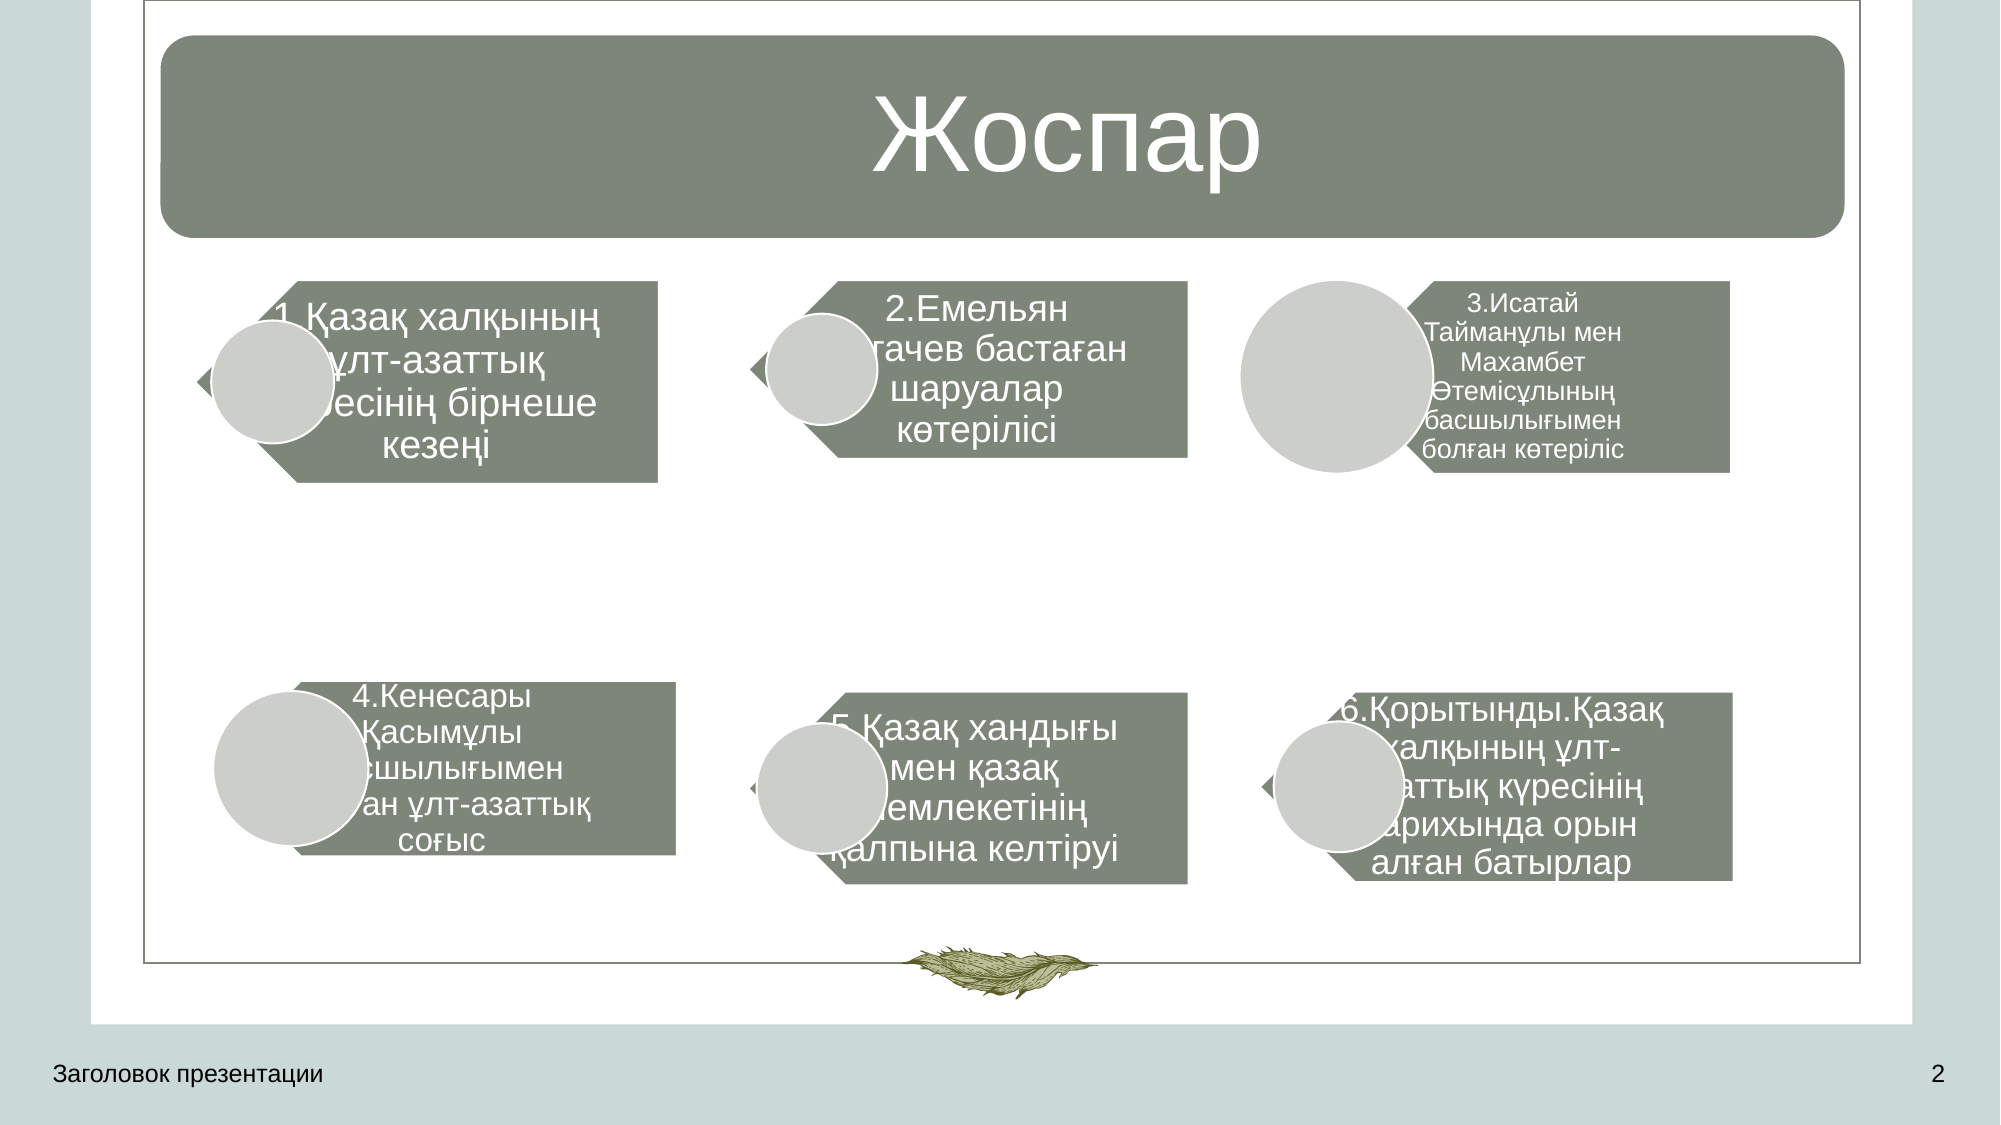

Жоспар
1.Қазақ халқының ұлт-азаттық күресінің бірнеше кезеңі
2.Емельян Пугачев бастаған шаруалар көтерілісі
3.Исатай Тайманұлы мен Махамбет Өтемісұлының басшылығымен болған көтеріліс
4.Кенесары Қасымұлы басшылығымен болған ұлт-азаттық соғыс
5.Қазақ хандығы мен қазақ мемлекетінің қалпына келтіруі
6.Қорытынды.Қазақ халқының ұлт-азаттық күресінің тарихында орын алған батырлар
Заголовок презентации
2